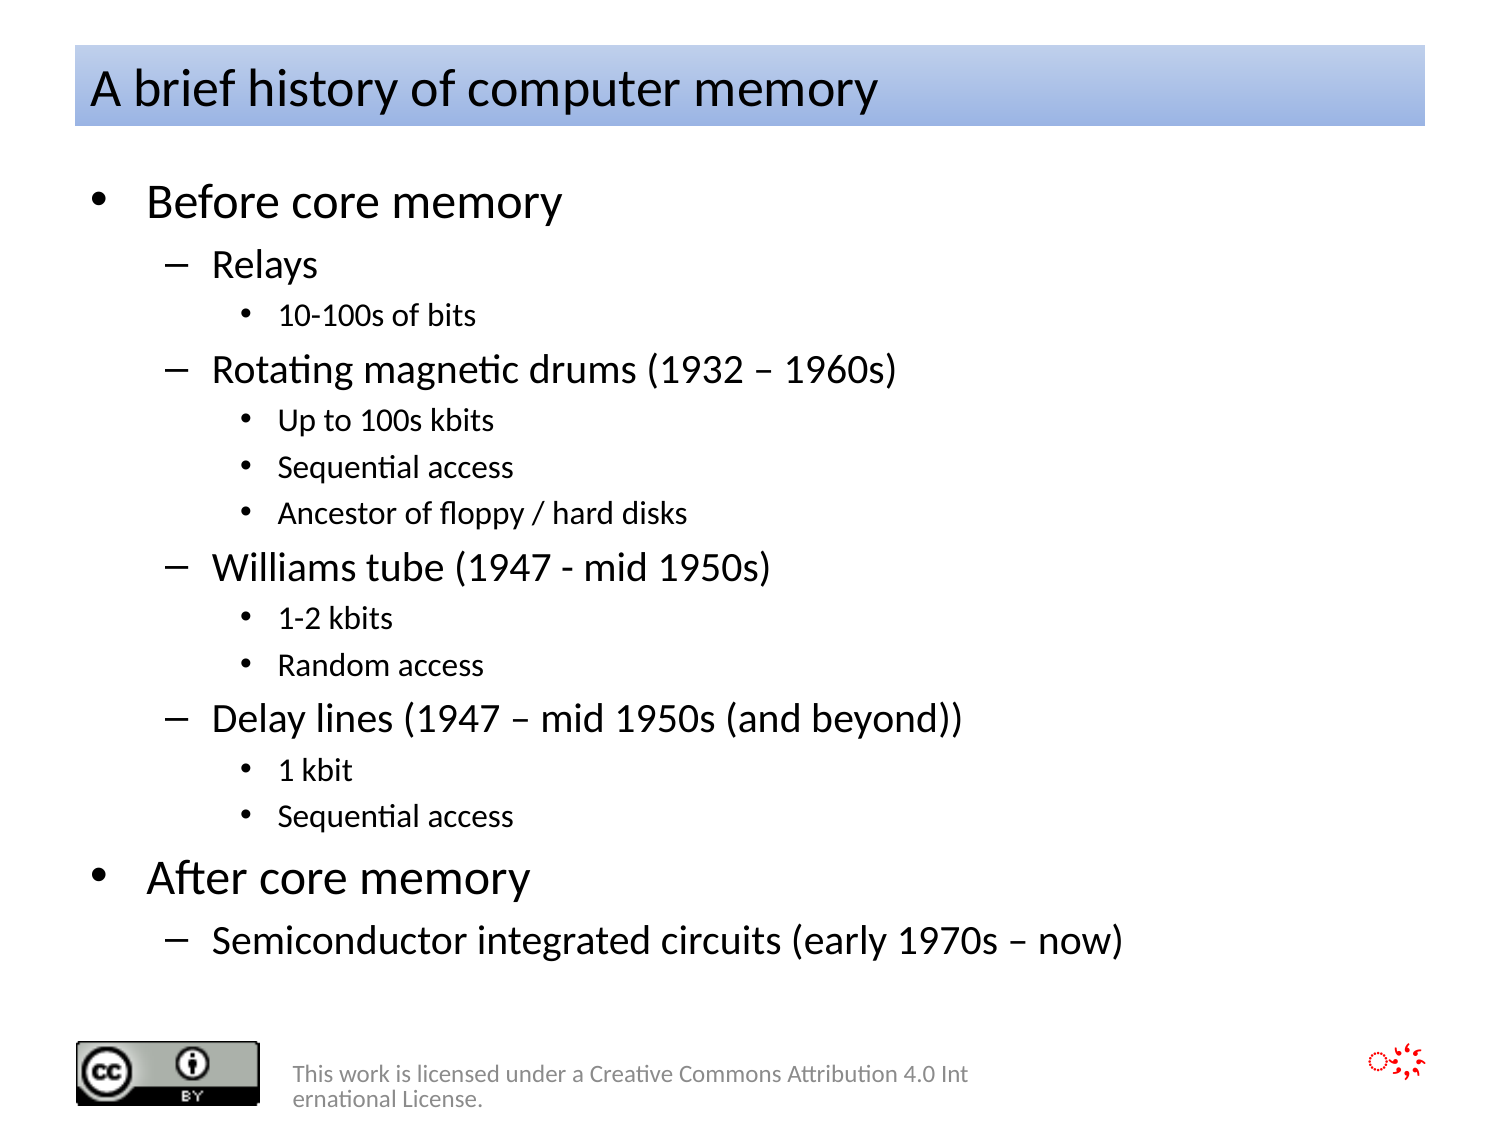

# A brief history of computer memory
Before core memory
Relays
10-100s of bits
Rotating magnetic drums (1932 – 1960s)
Up to 100s kbits
Sequential access
Ancestor of floppy / hard disks
Williams tube (1947 - mid 1950s)
1-2 kbits
Random access
Delay lines (1947 – mid 1950s (and beyond))
1 kbit
Sequential access
After core memory
Semiconductor integrated circuits (early 1970s – now)

҉
This work is licensed under a Creative Commons Attribution 4.0 International License.